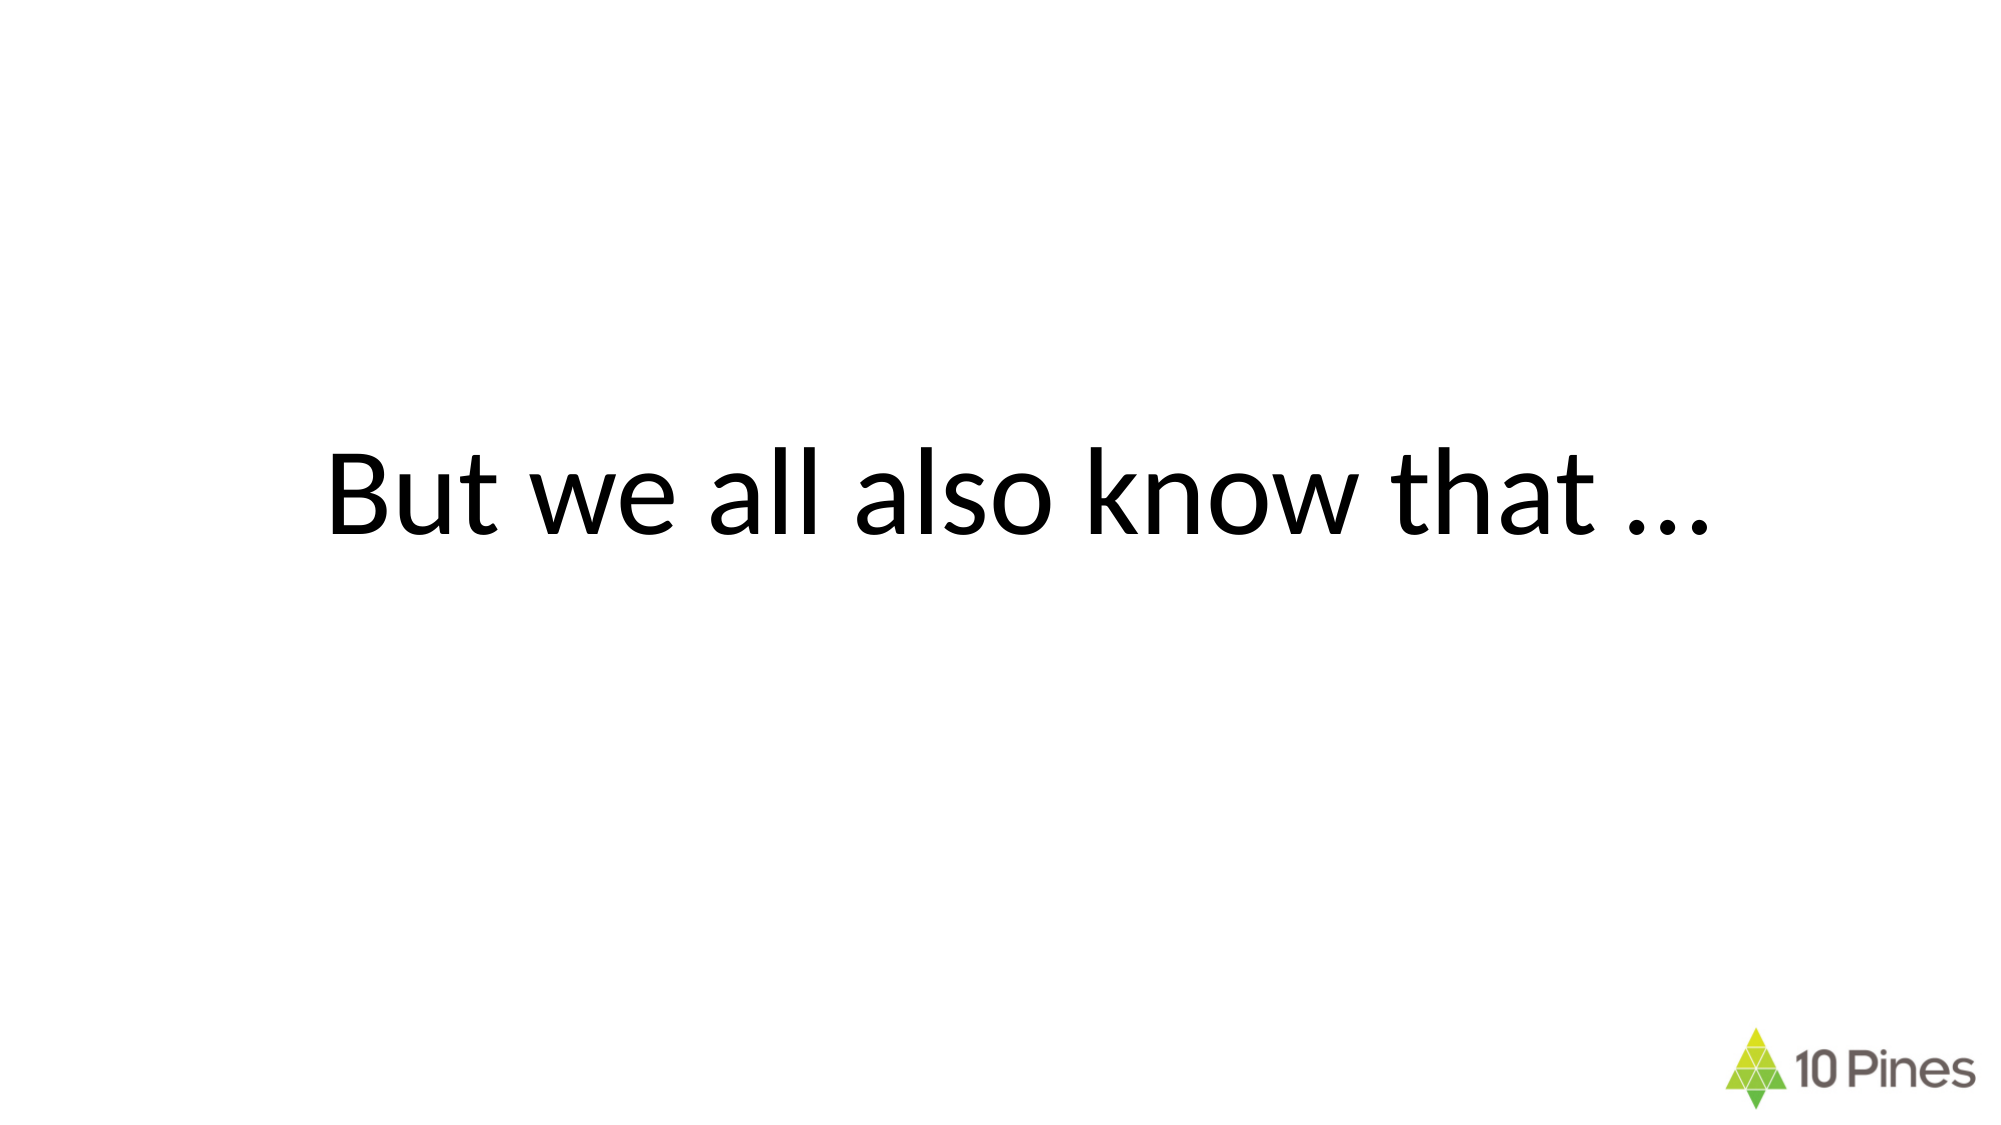

# But we all also know that …